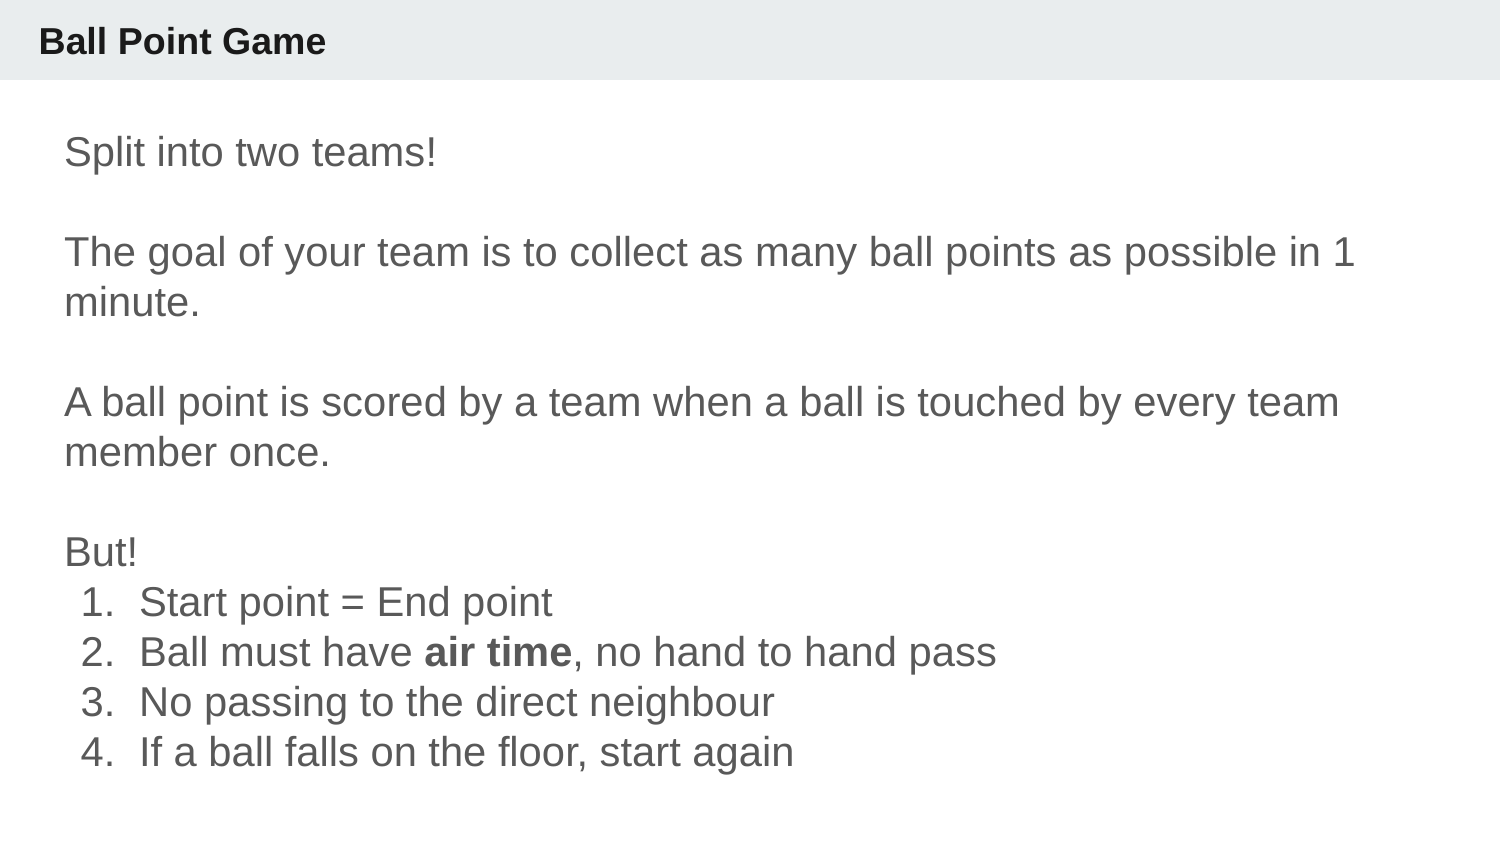

# Ball Point Game
Split into two teams!

The goal of your team is to collect as many ball points as possible in 1 minute.

A ball point is scored by a team when a ball is touched by every team member once.

But!
Start point = End point
Ball must have air time, no hand to hand pass
No passing to the direct neighbour
If a ball falls on the floor, start again